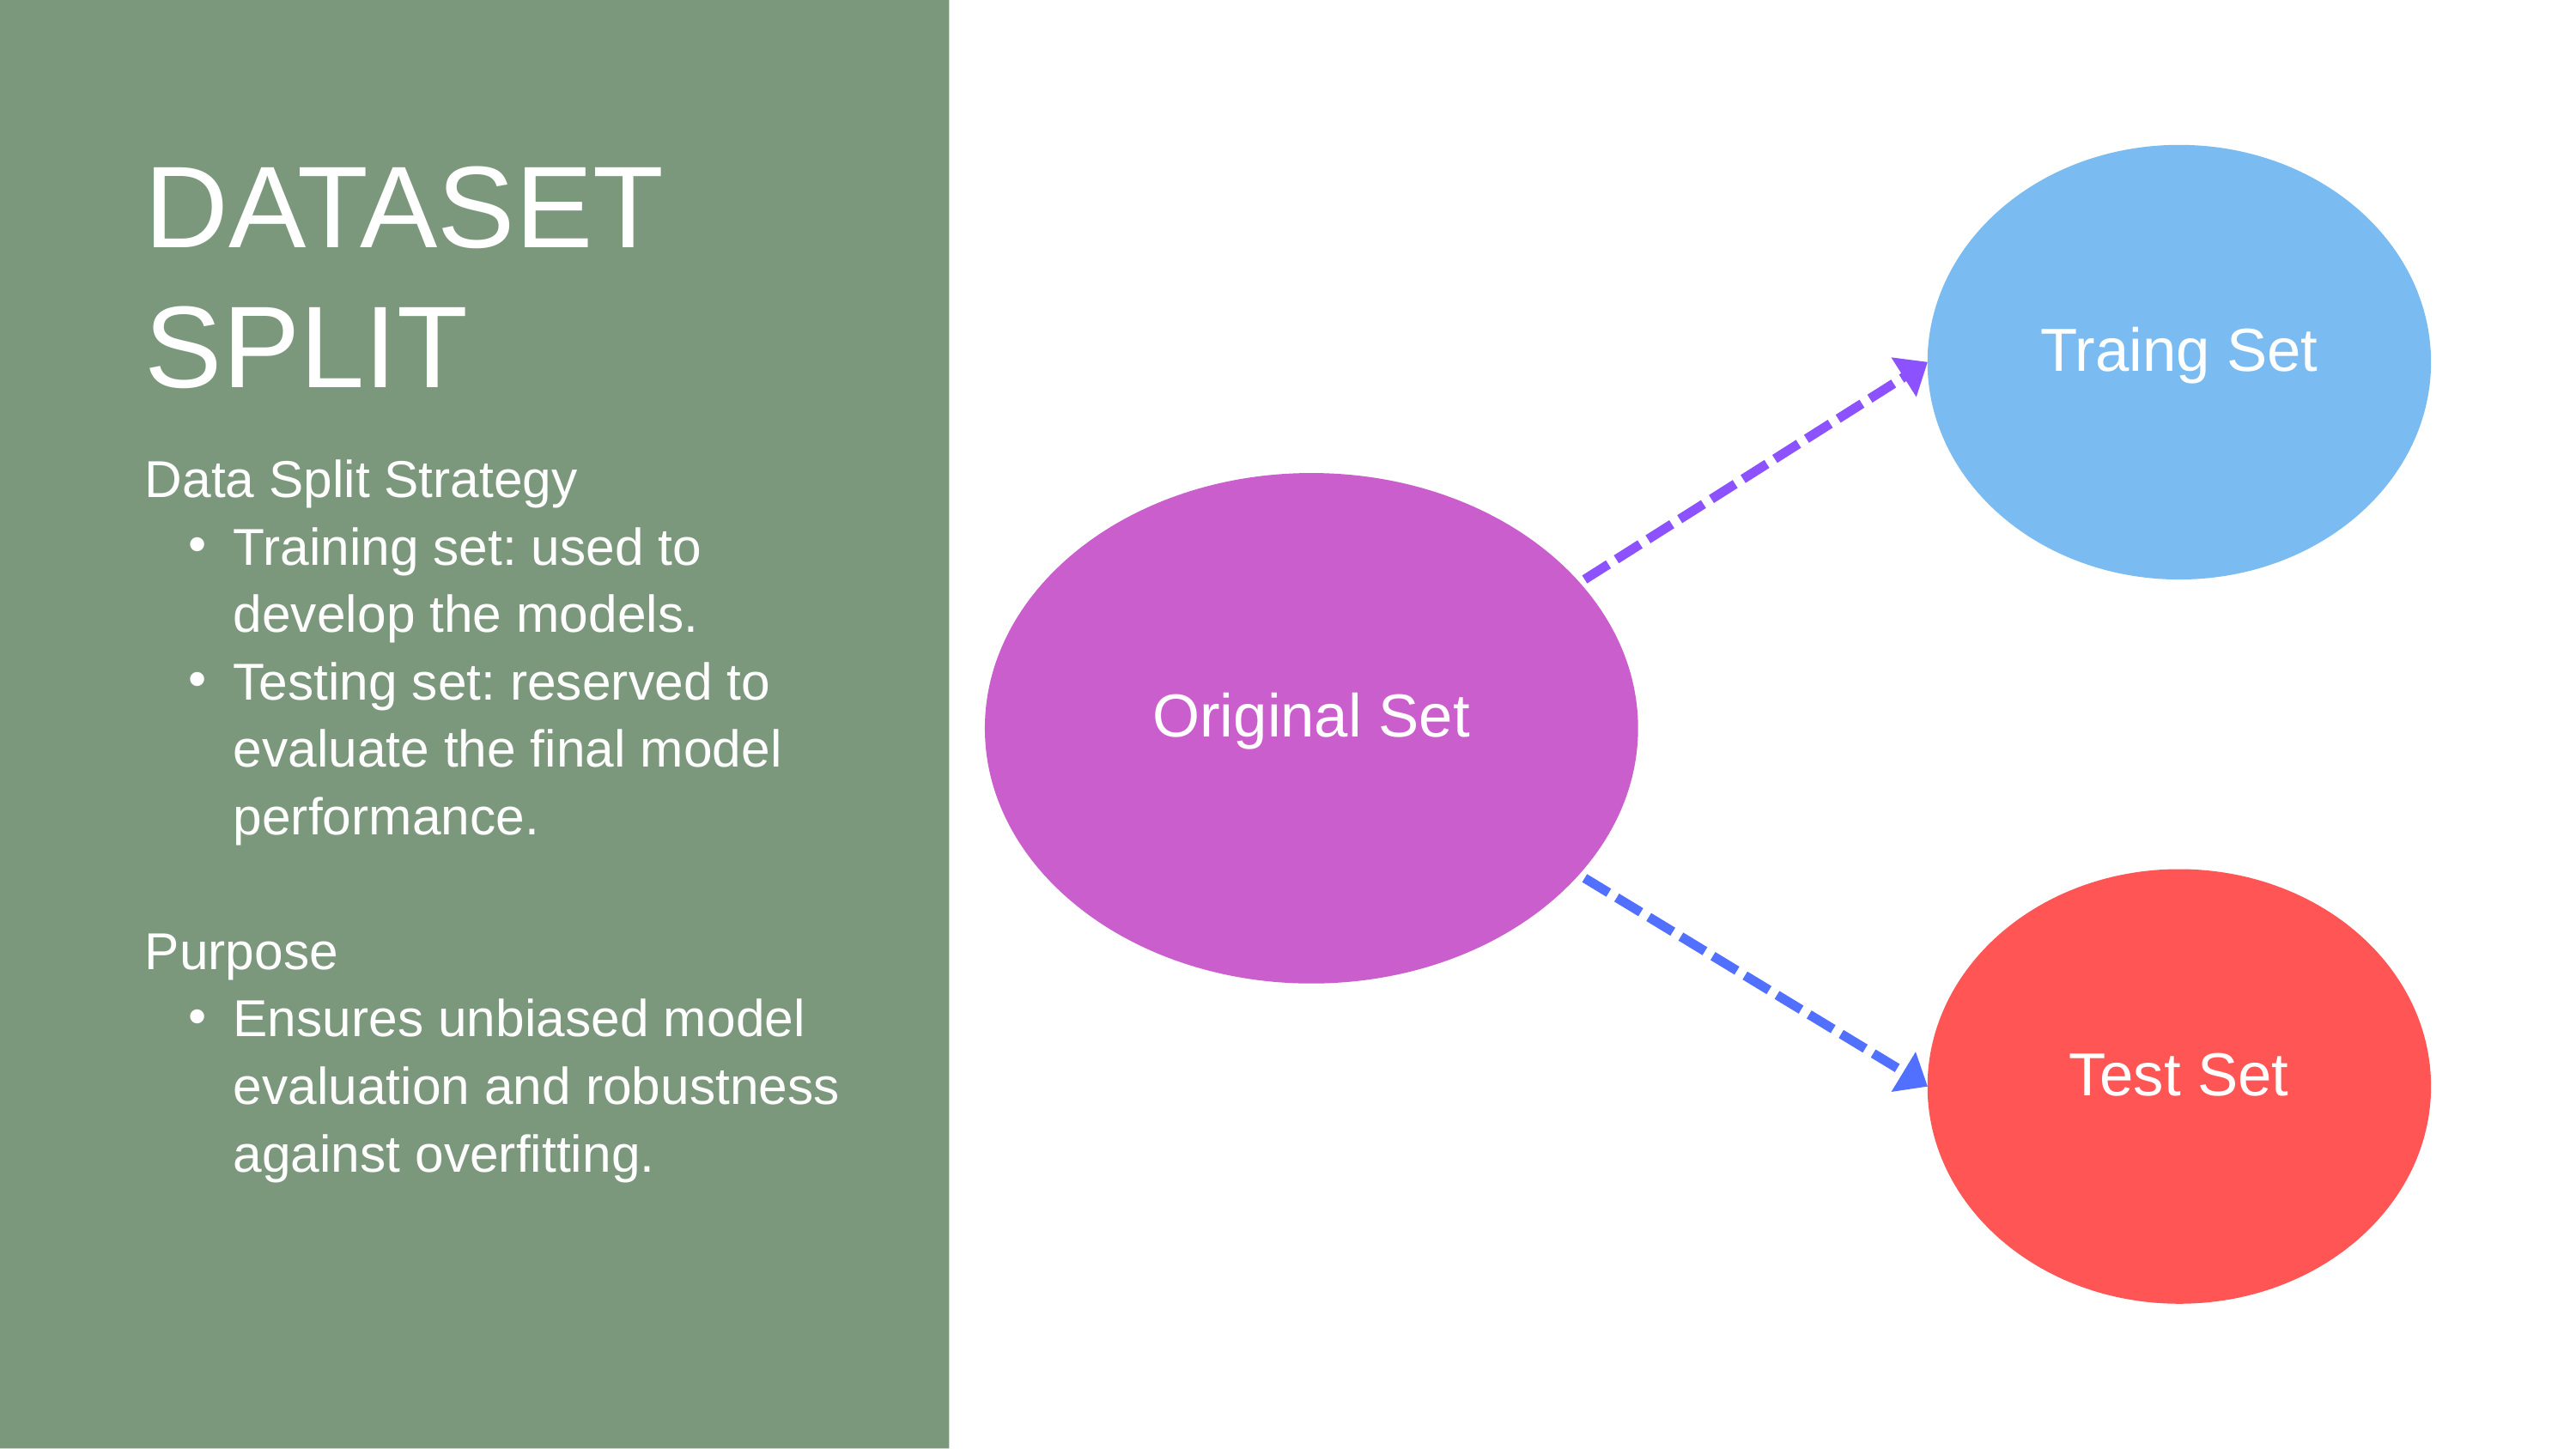

DATASET SPLIT

Traing Set

Data Split Strategy
Training set: used to develop the models.
Testing set: reserved to evaluate the final model performance.

Purpose
Ensures unbiased model evaluation and robustness against overfitting.

Original Set

Test Set